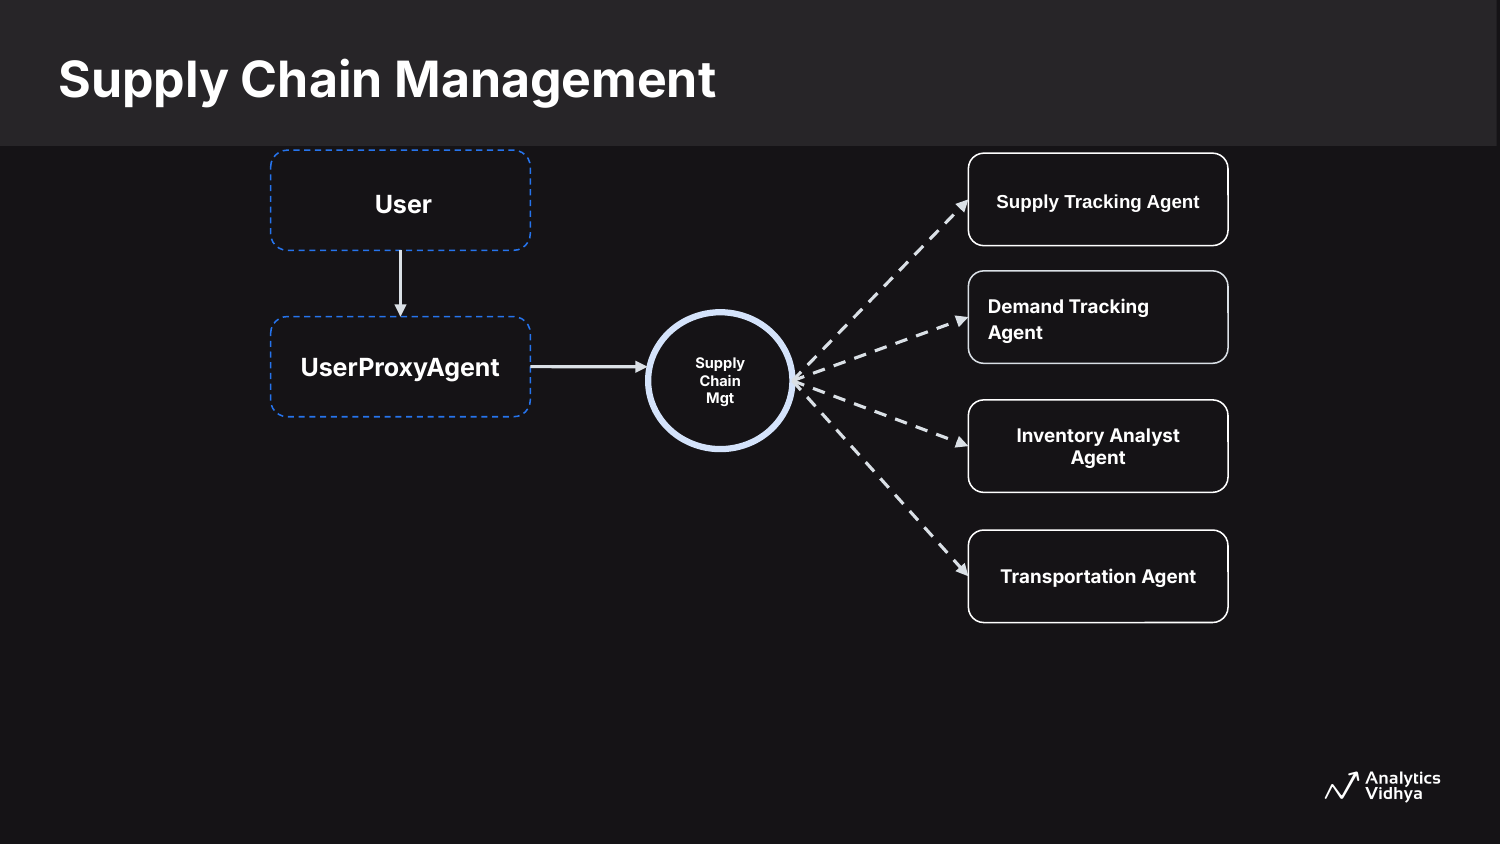

Supply Chain Management

 User

Supply Tracking Agent
Demand Tracking Agent
Supply Chain Mgt
UserProxyAgent

Inventory Analyst Agent

Transportation Agent